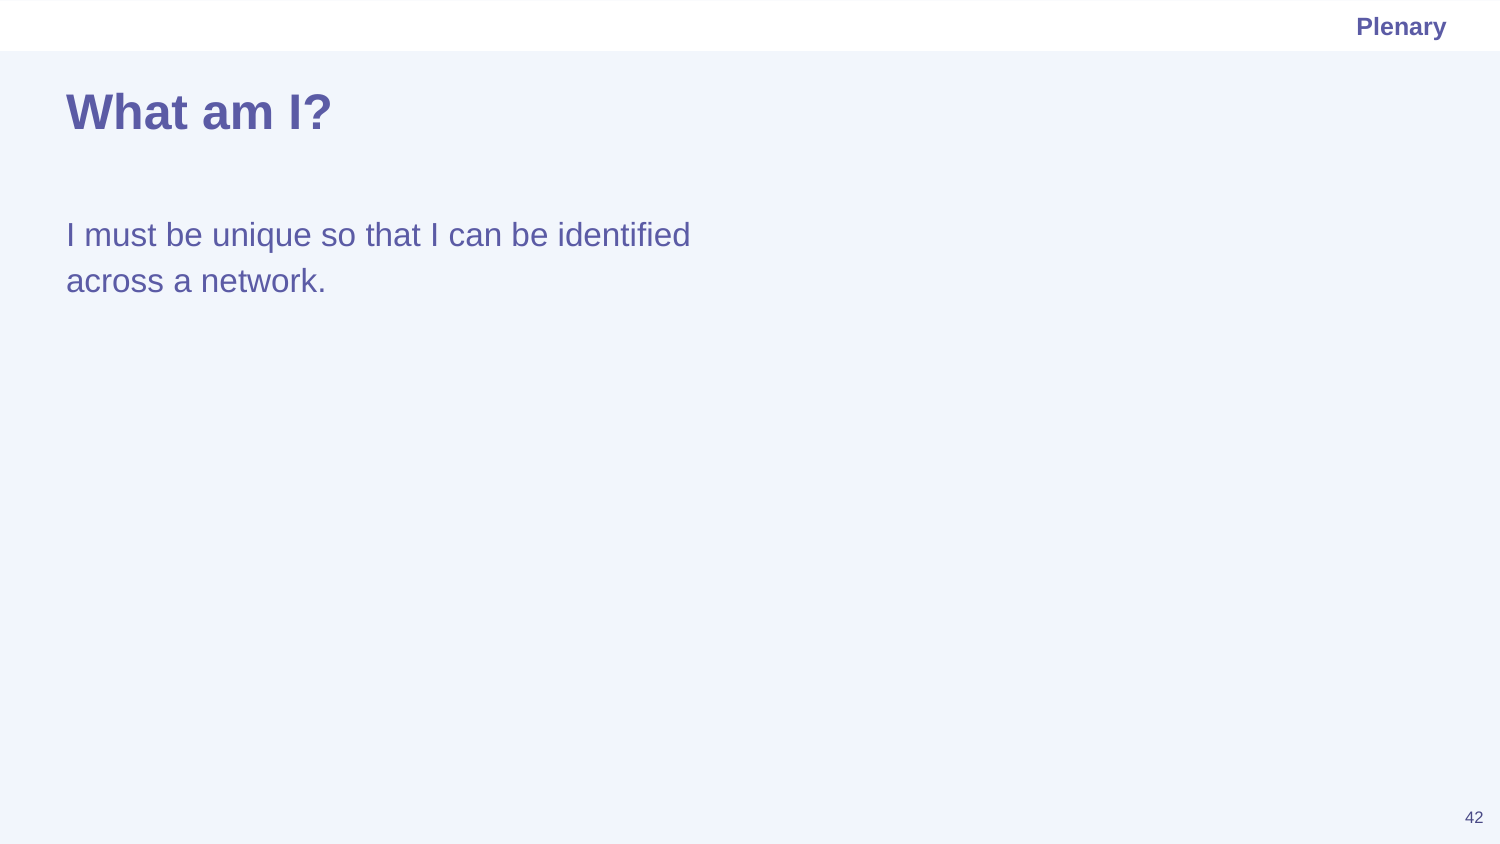

Plenary
# What am I?
I must be unique so that I can be identified across a network.
42